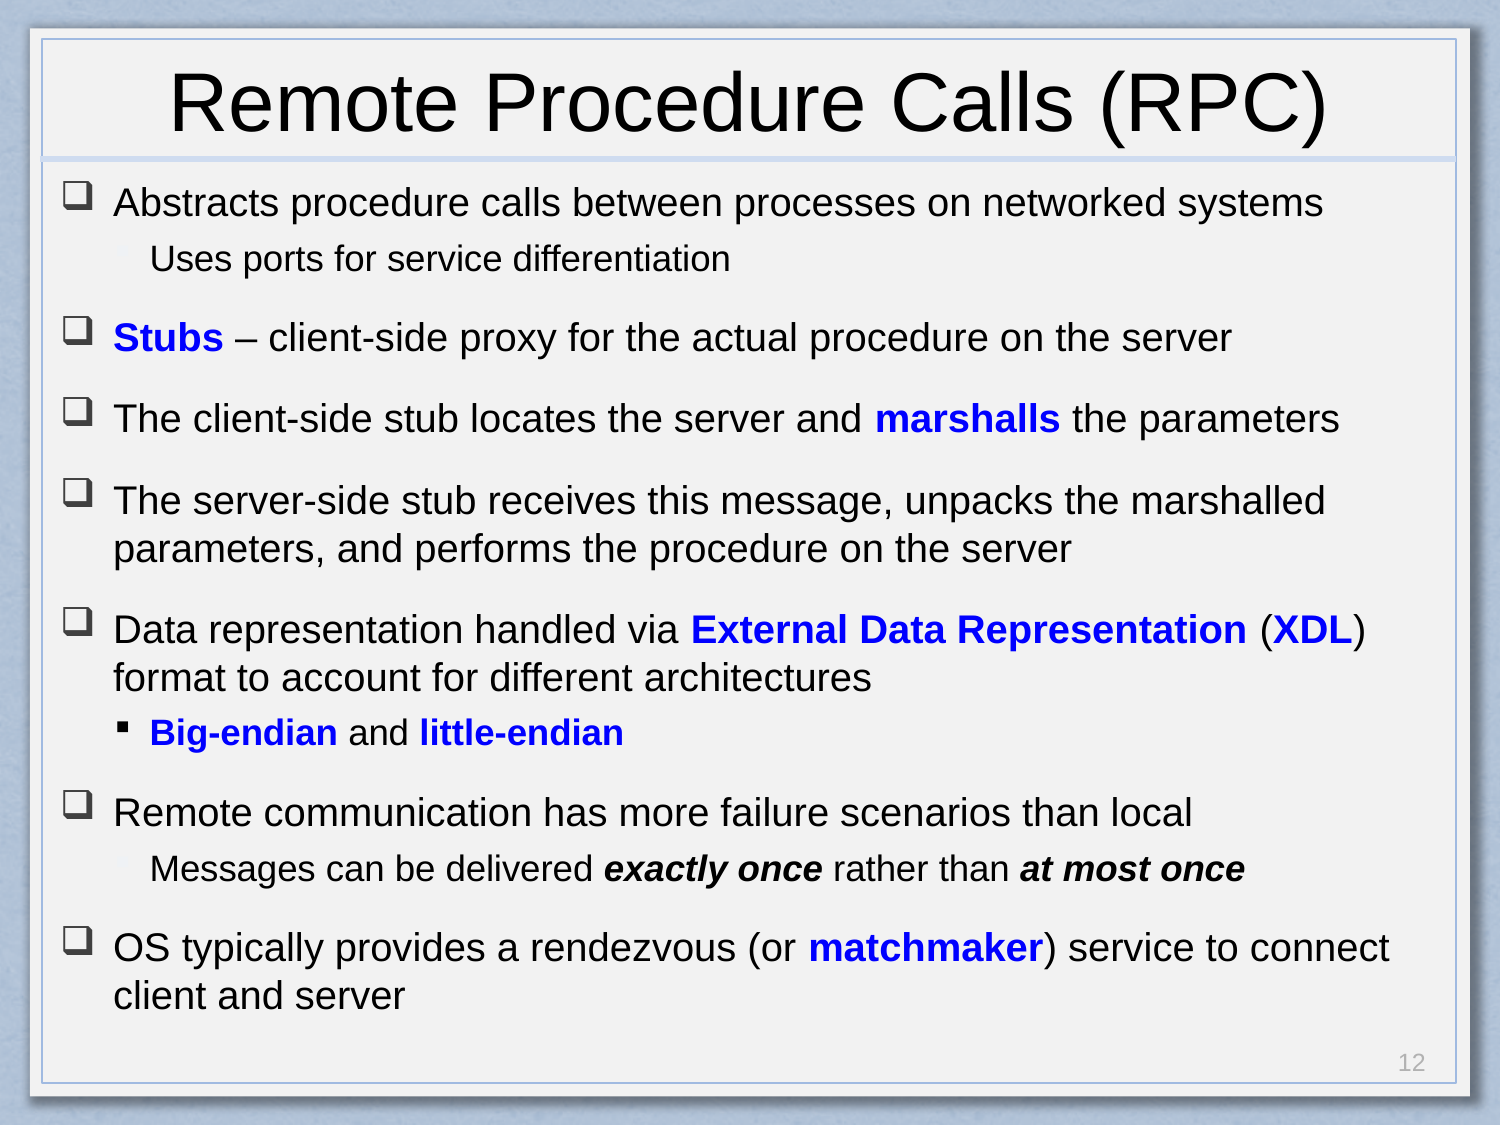

# Remote Procedure Calls (RPC)
Abstracts procedure calls between processes on networked systems
Uses ports for service differentiation
Stubs – client-side proxy for the actual procedure on the server
The client-side stub locates the server and marshalls the parameters
The server-side stub receives this message, unpacks the marshalled parameters, and performs the procedure on the server
Data representation handled via External Data Representation (XDL) format to account for different architectures
Big-endian and little-endian
Remote communication has more failure scenarios than local
Messages can be delivered exactly once rather than at most once
OS typically provides a rendezvous (or matchmaker) service to connect client and server

12